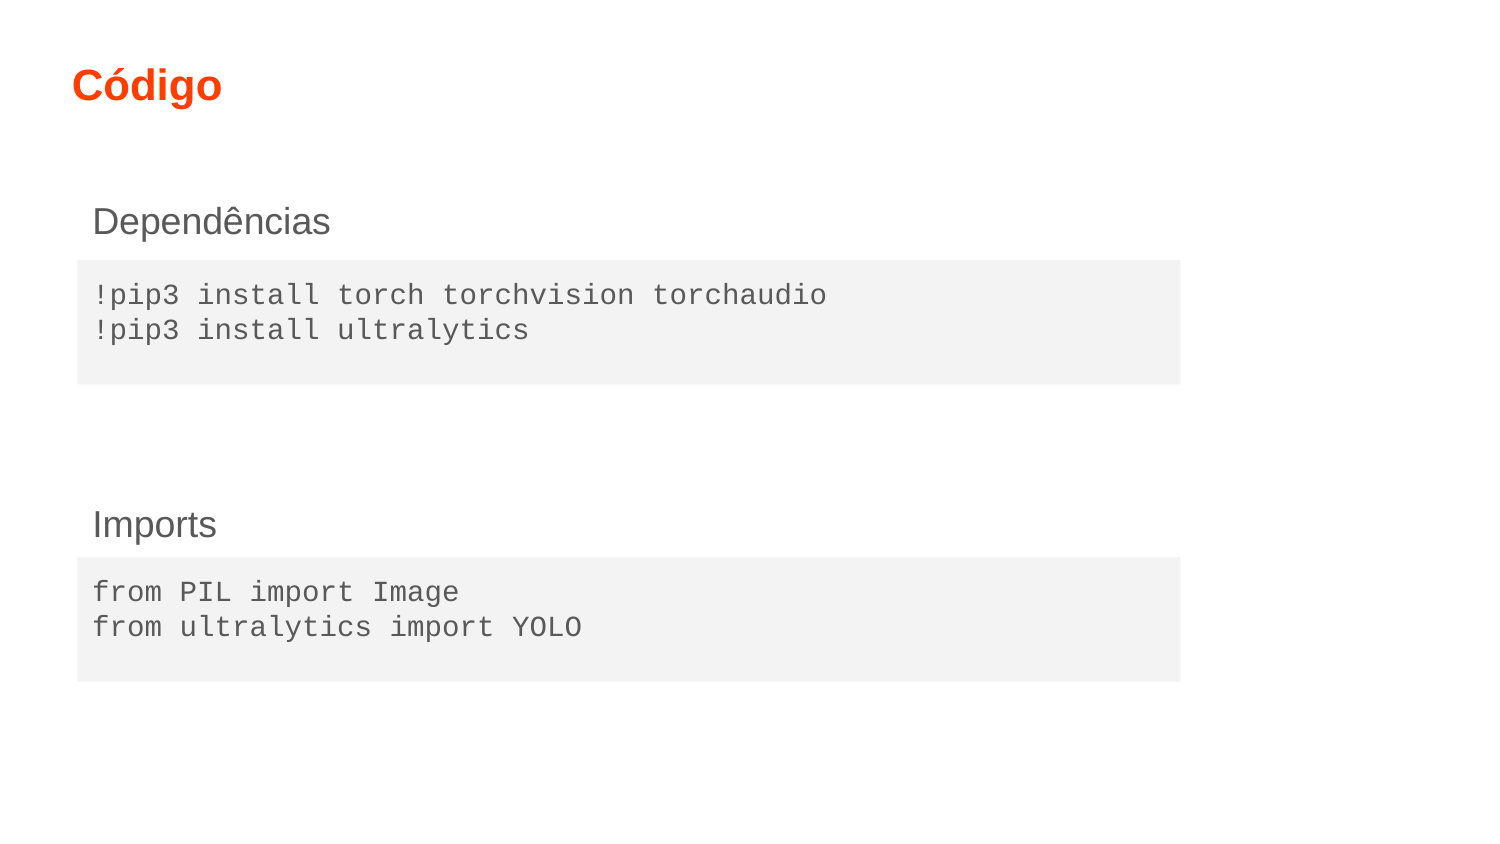

Código
Dependências
!pip3 install torch torchvision torchaudio
!pip3 install ultralytics

Imports
from PIL import Image
from ultralytics import YOLO